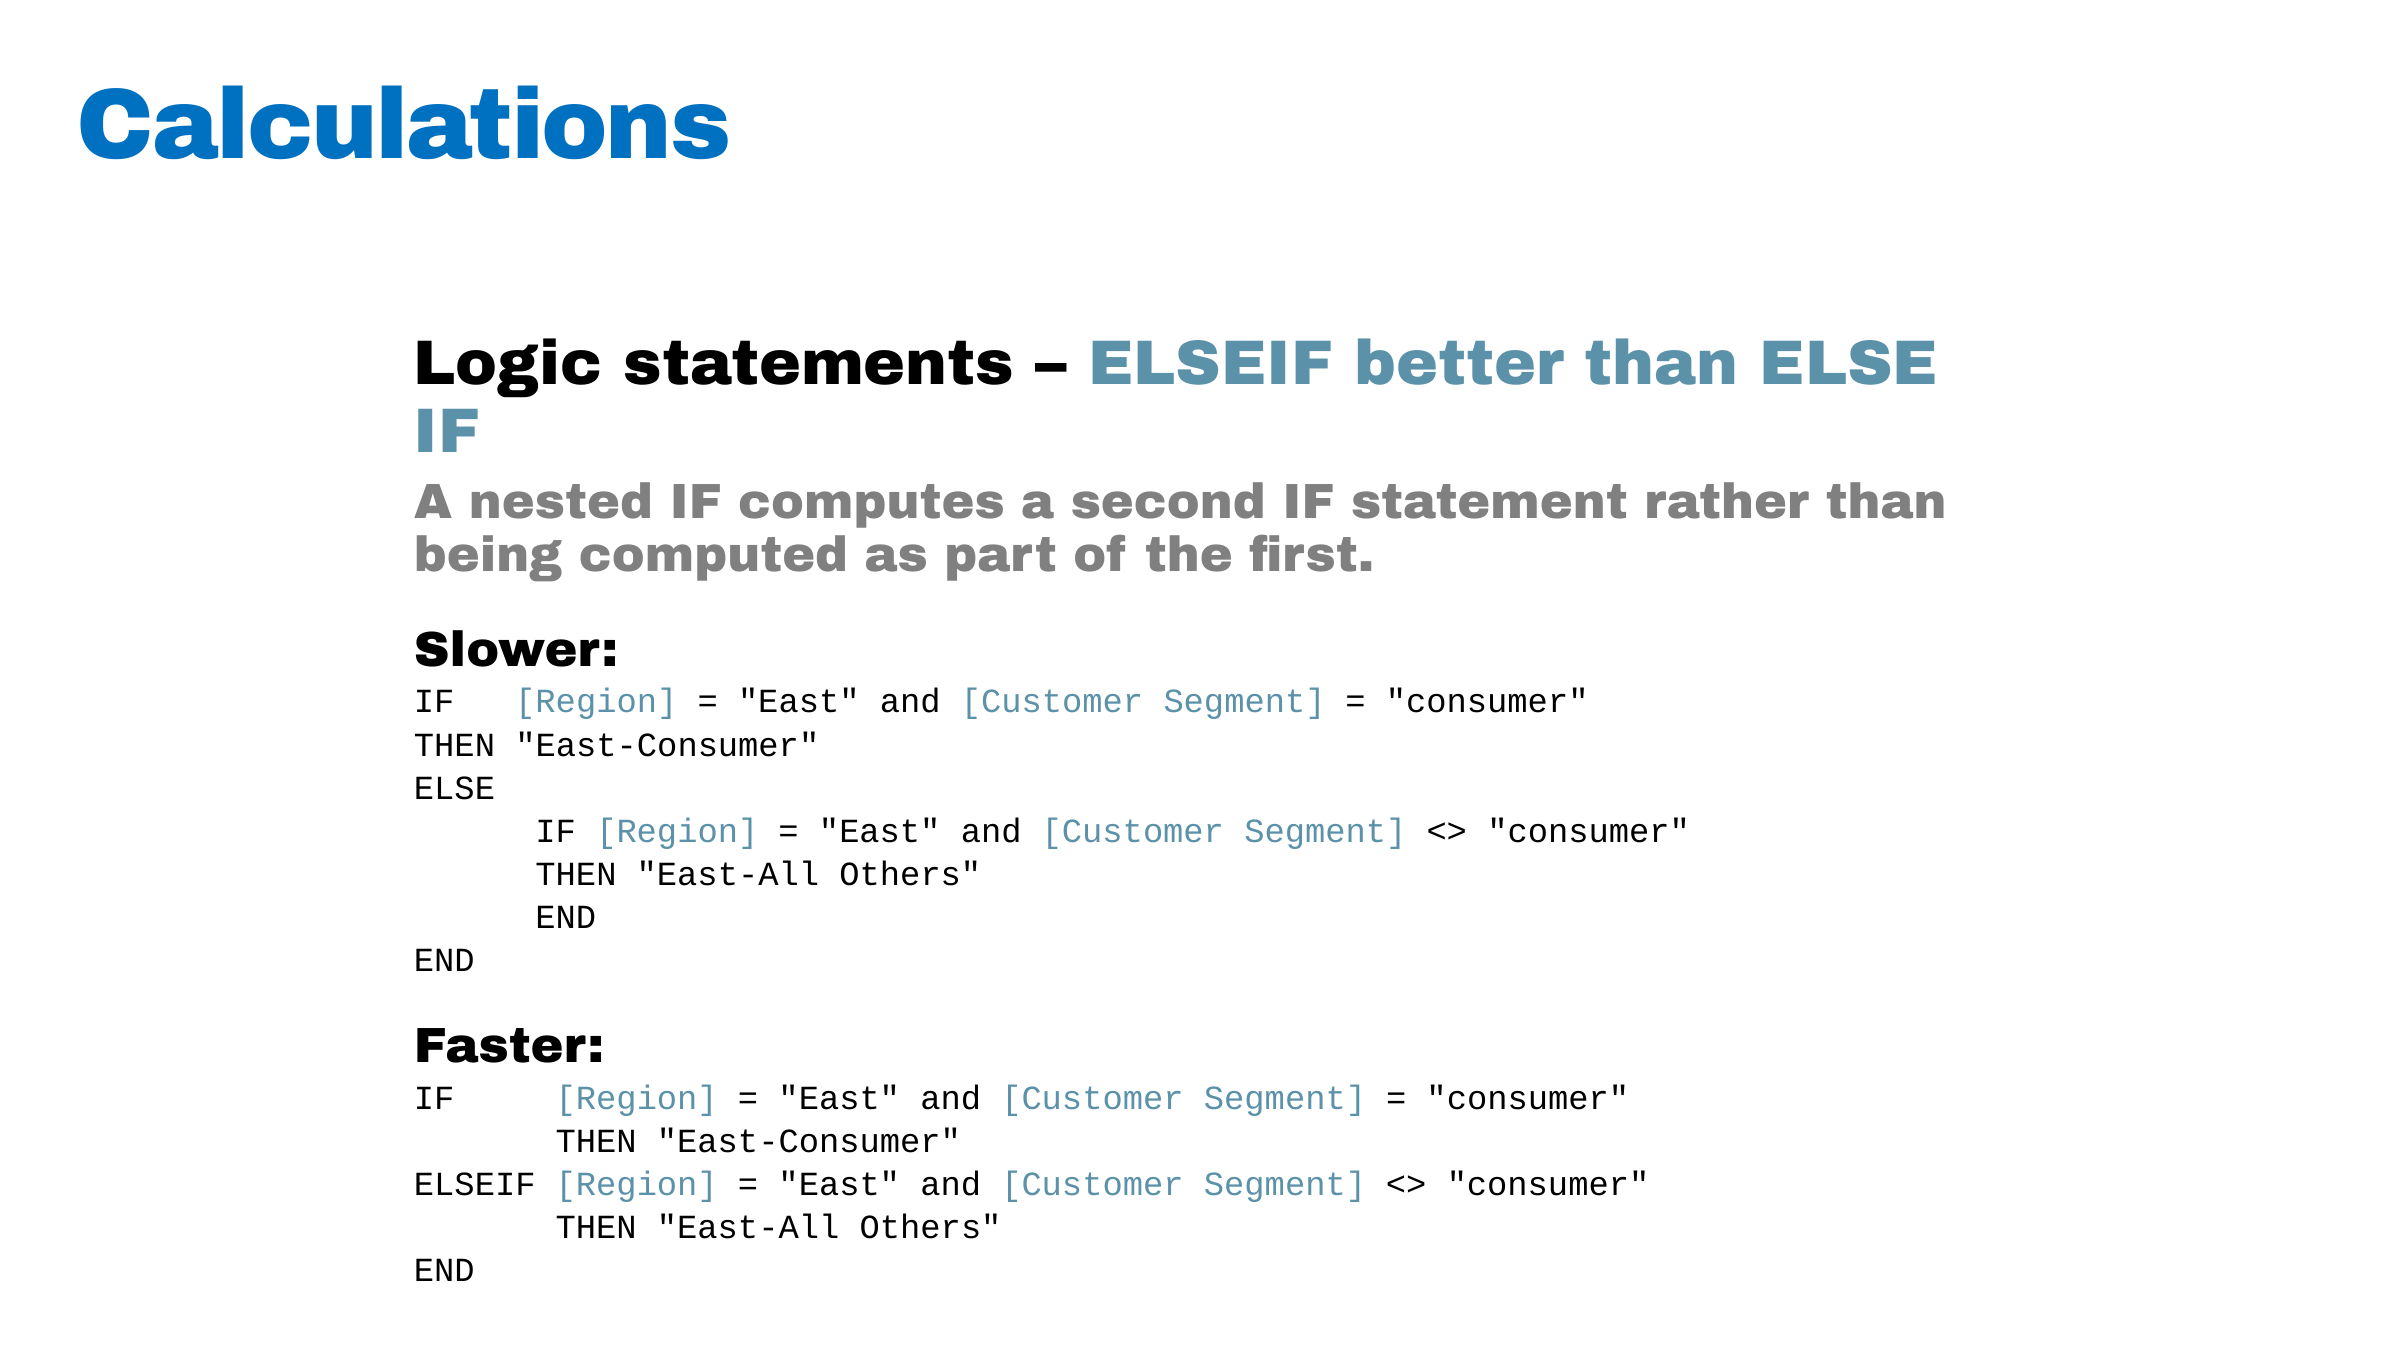

# Calculations
Logic statements – ELSEIF better than ELSE IF
A nested IF computes a second IF statement rather than being computed as part of the first.

Slower:
IF   [Region] = "East" and [Customer Segment] = "consumer"
THEN "East-Consumer"
ELSE
      IF [Region] = "East" and [Customer Segment] <> "consumer"
      THEN "East-All Others"
      END
END

Faster:
IF     [Region] = "East" and [Customer Segment] = "consumer"
       THEN "East-Consumer"
ELSEIF [Region] = "East" and [Customer Segment] <> "consumer"
       THEN "East-All Others"
END